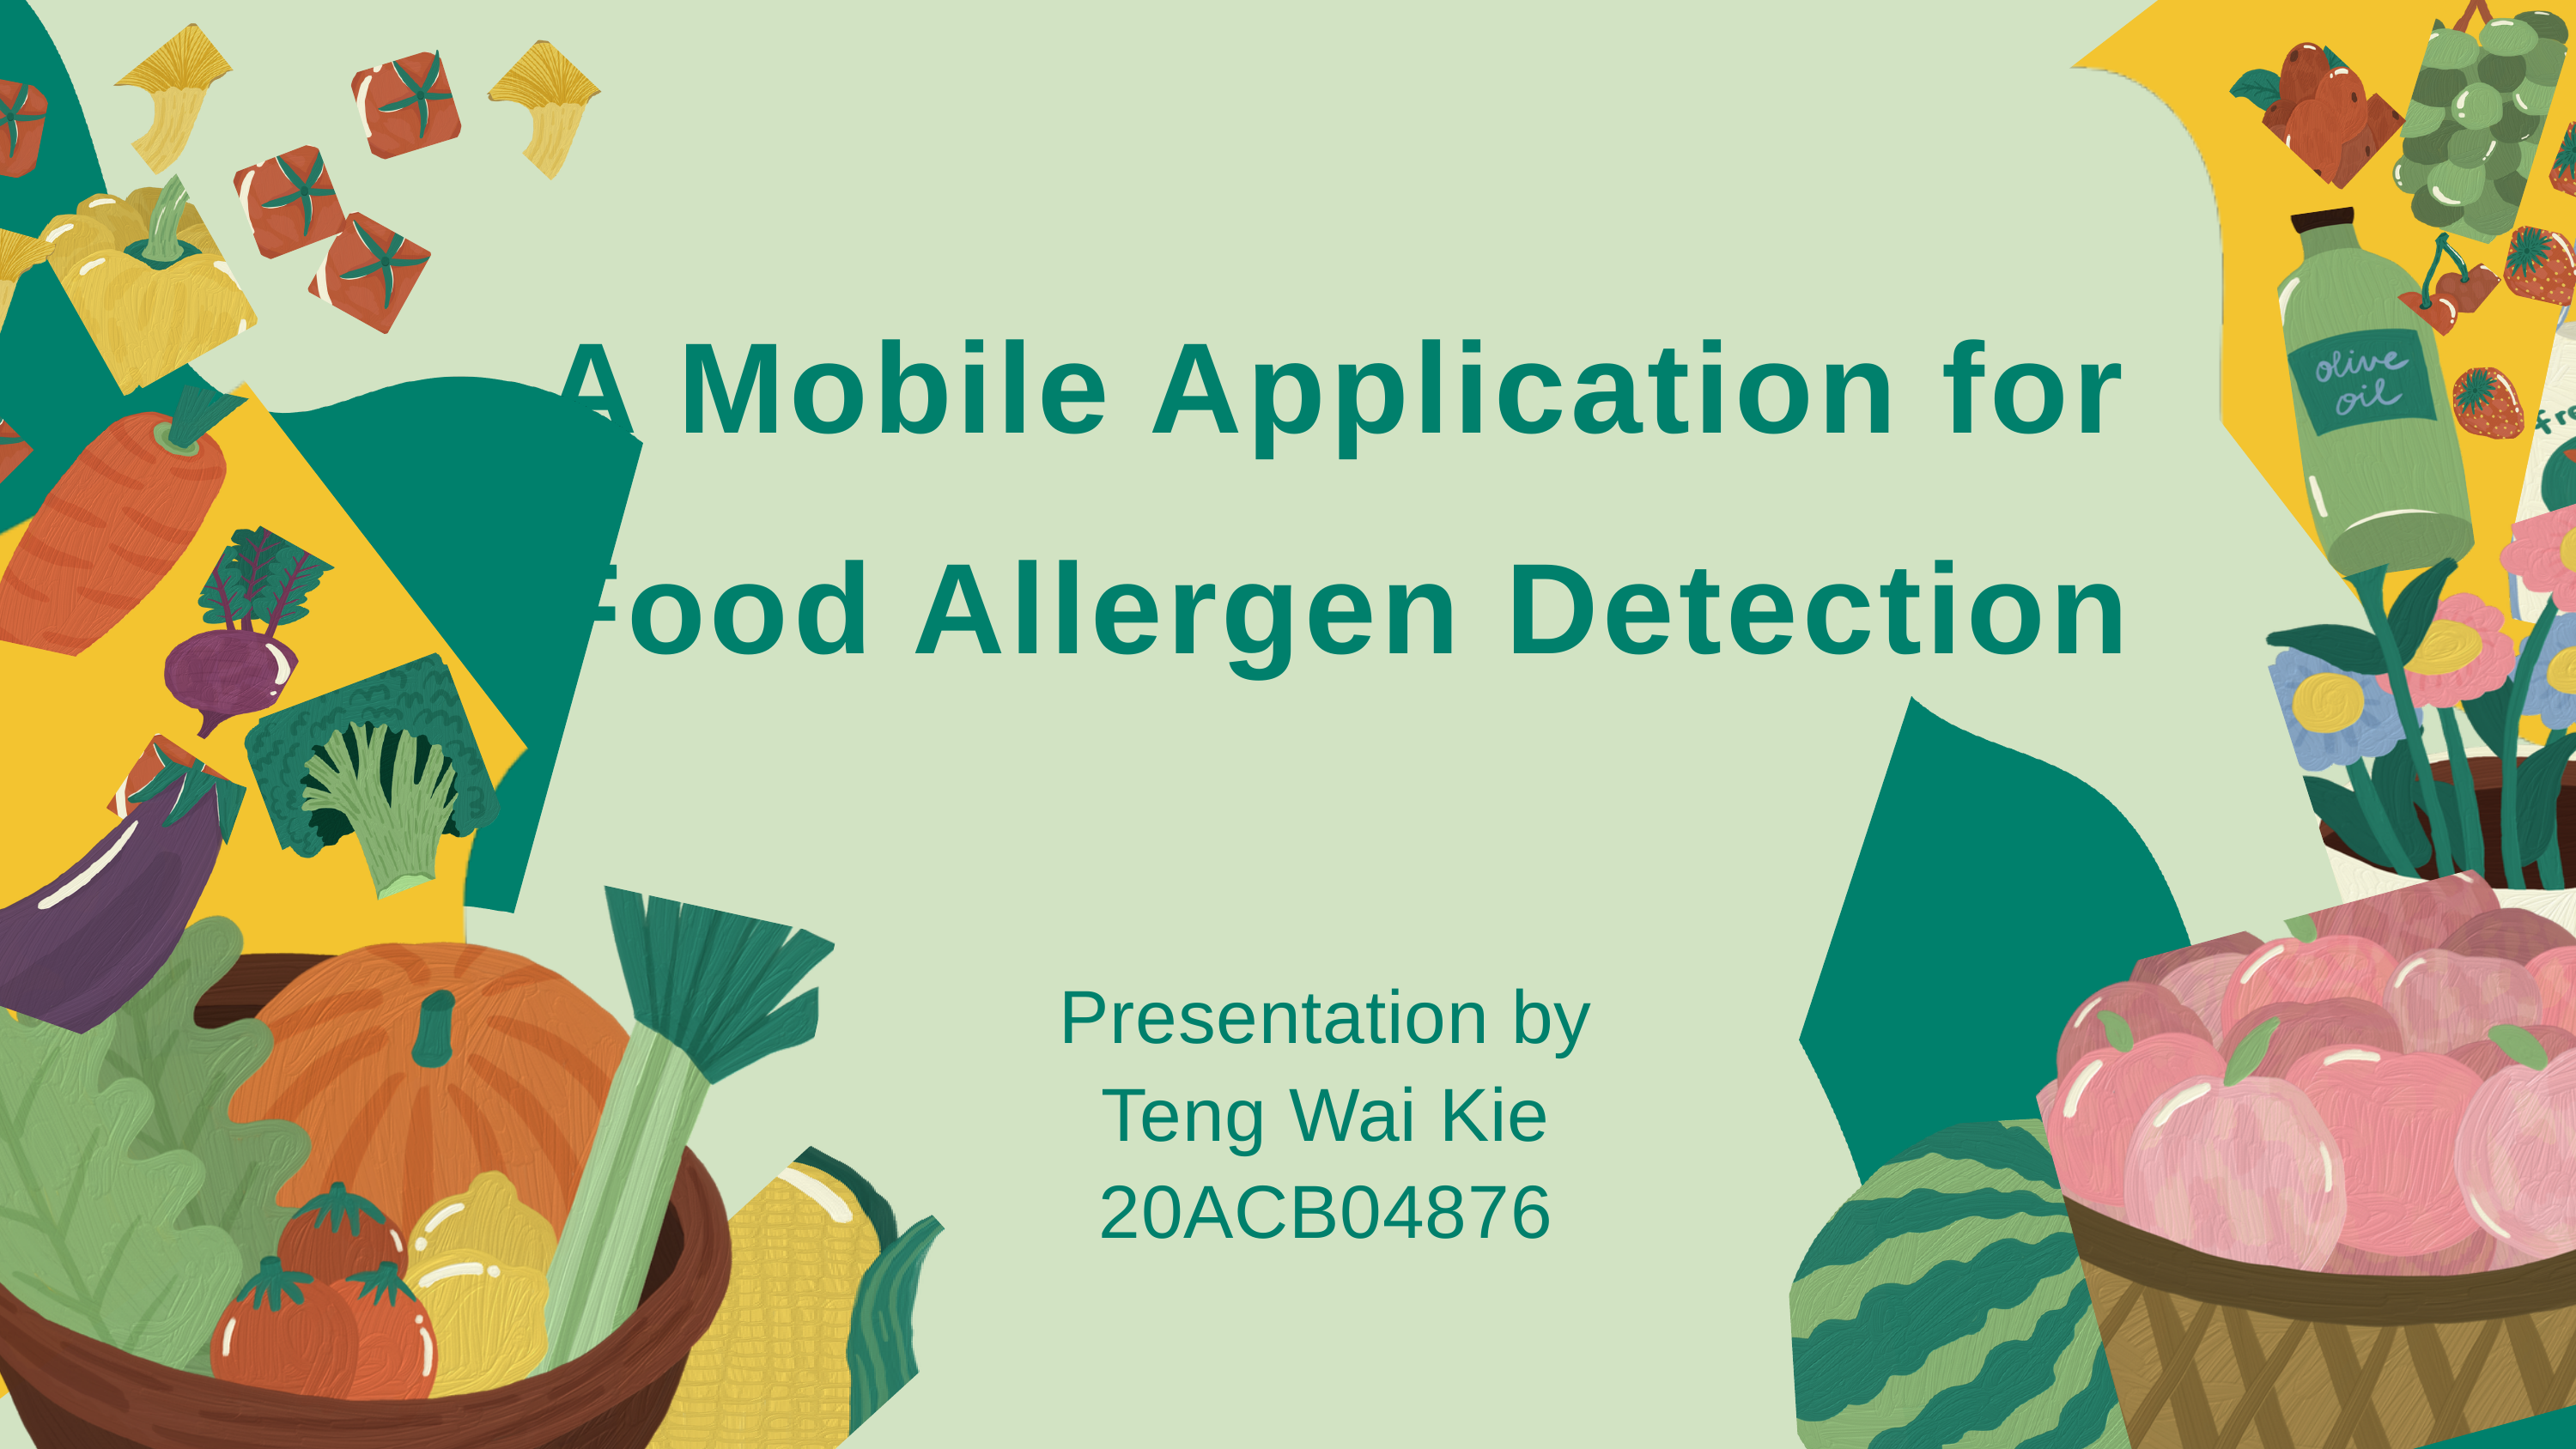

A Mobile Application for Food Allergen Detection

Presentation by
Teng Wai Kie
20ACB04876